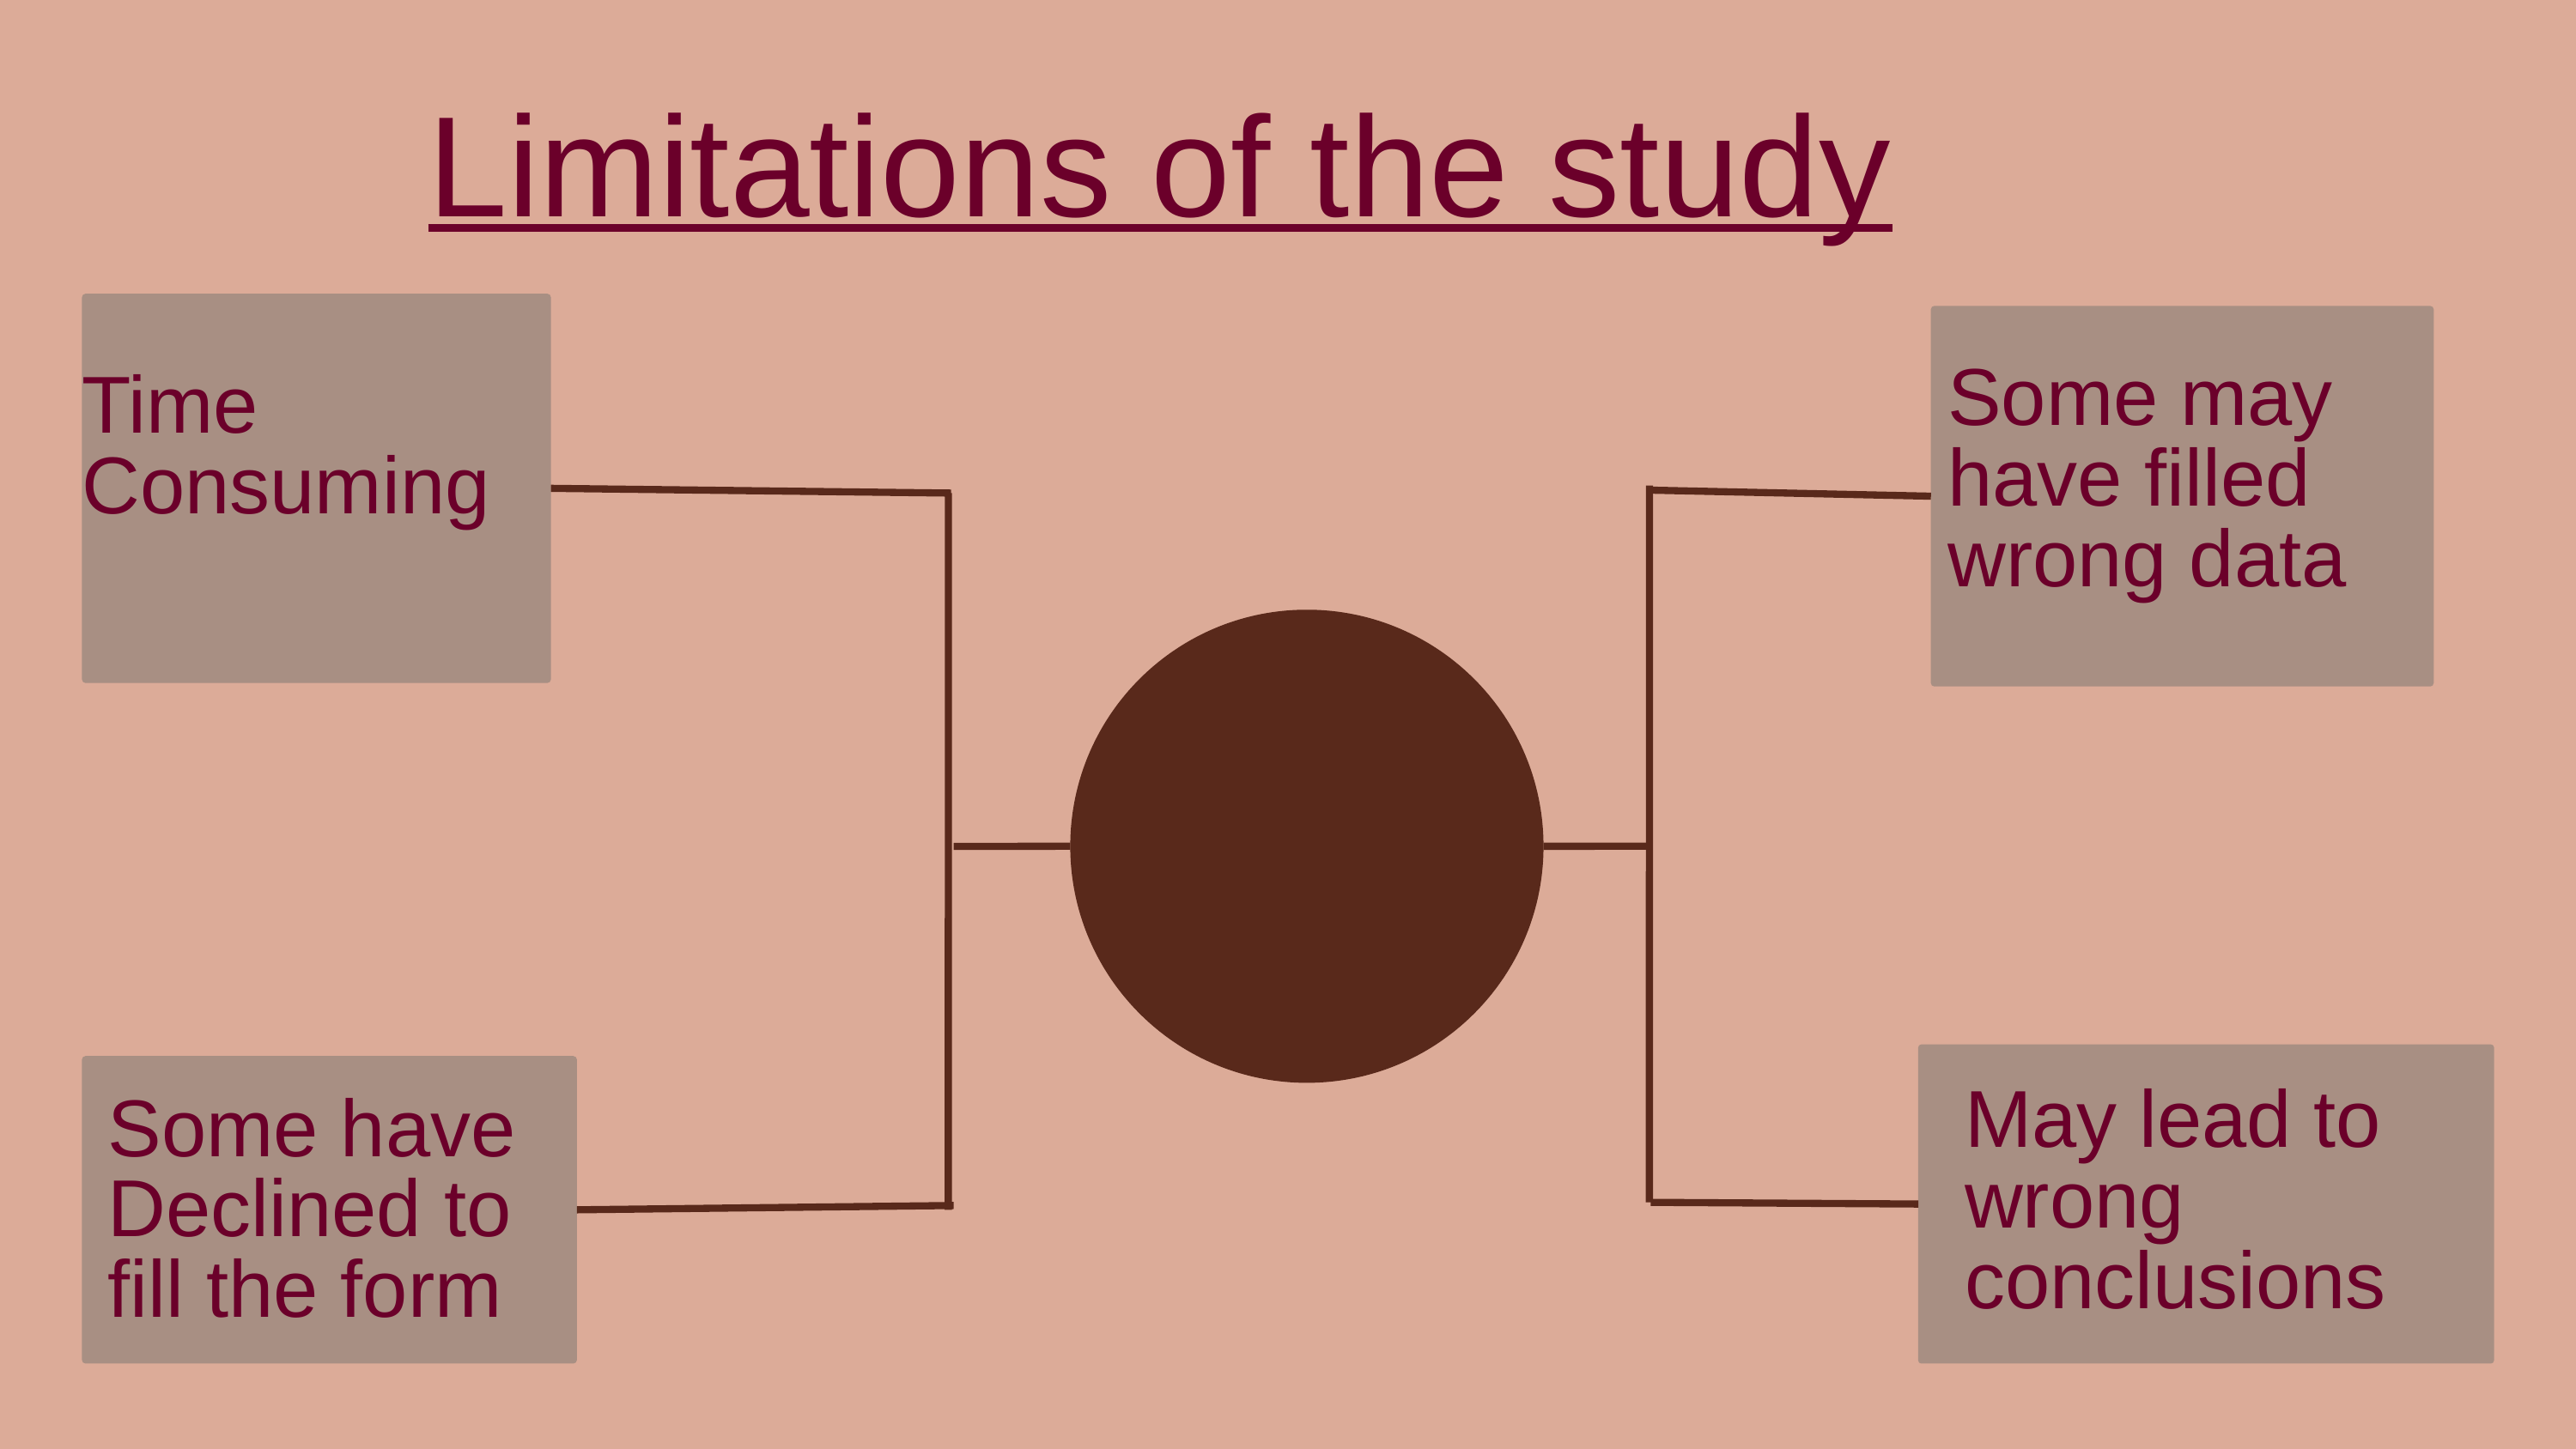

Limitations of the study

Some may have filled
wrong data
Time Consuming

May lead to wrong conclusions
Some have
Declined to
fill the form